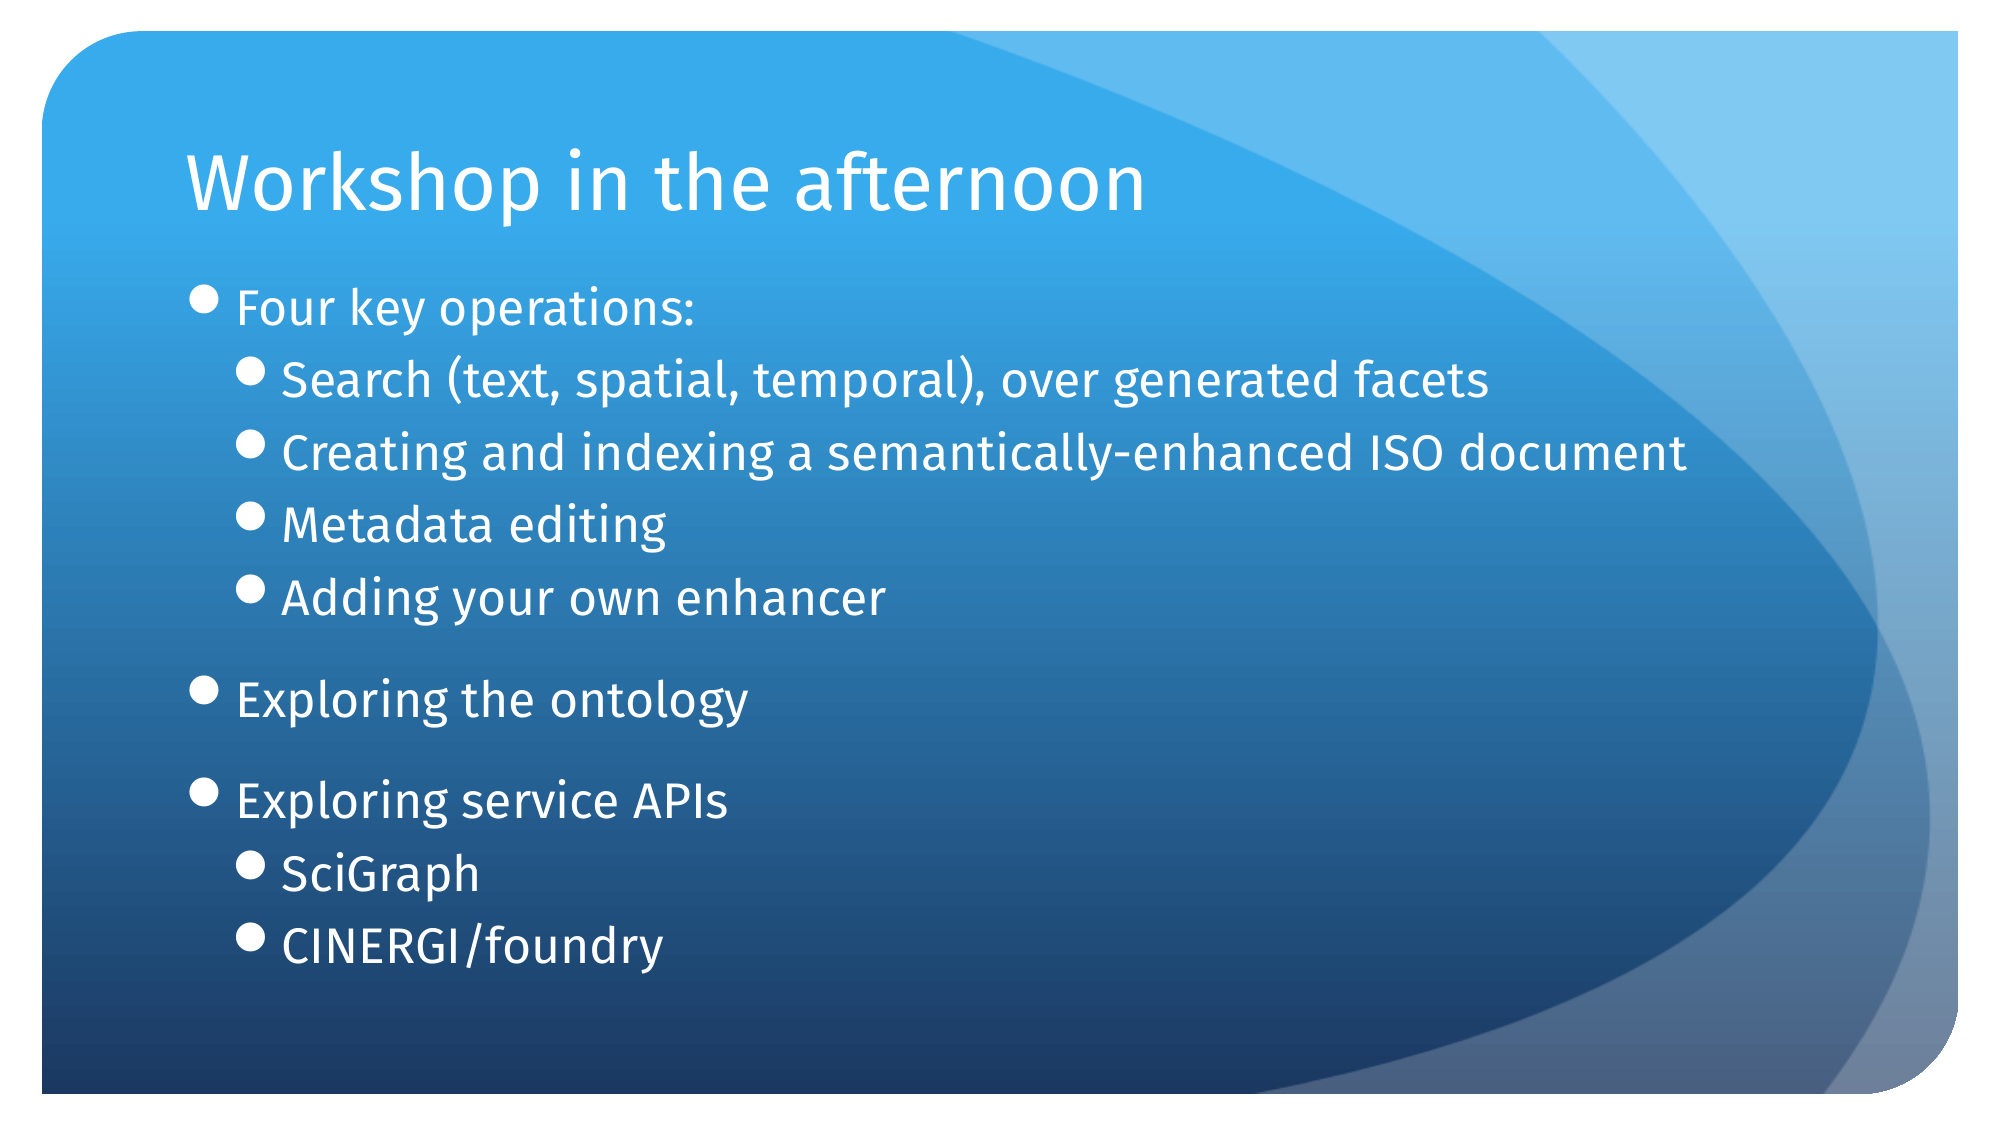

# Workshop in the afternoon
Four key operations:
Search (text, spatial, temporal), over generated facets
Creating and indexing a semantically-enhanced ISO document
Metadata editing
Adding your own enhancer
Exploring the ontology
Exploring service APIs
SciGraph
CINERGI/foundry